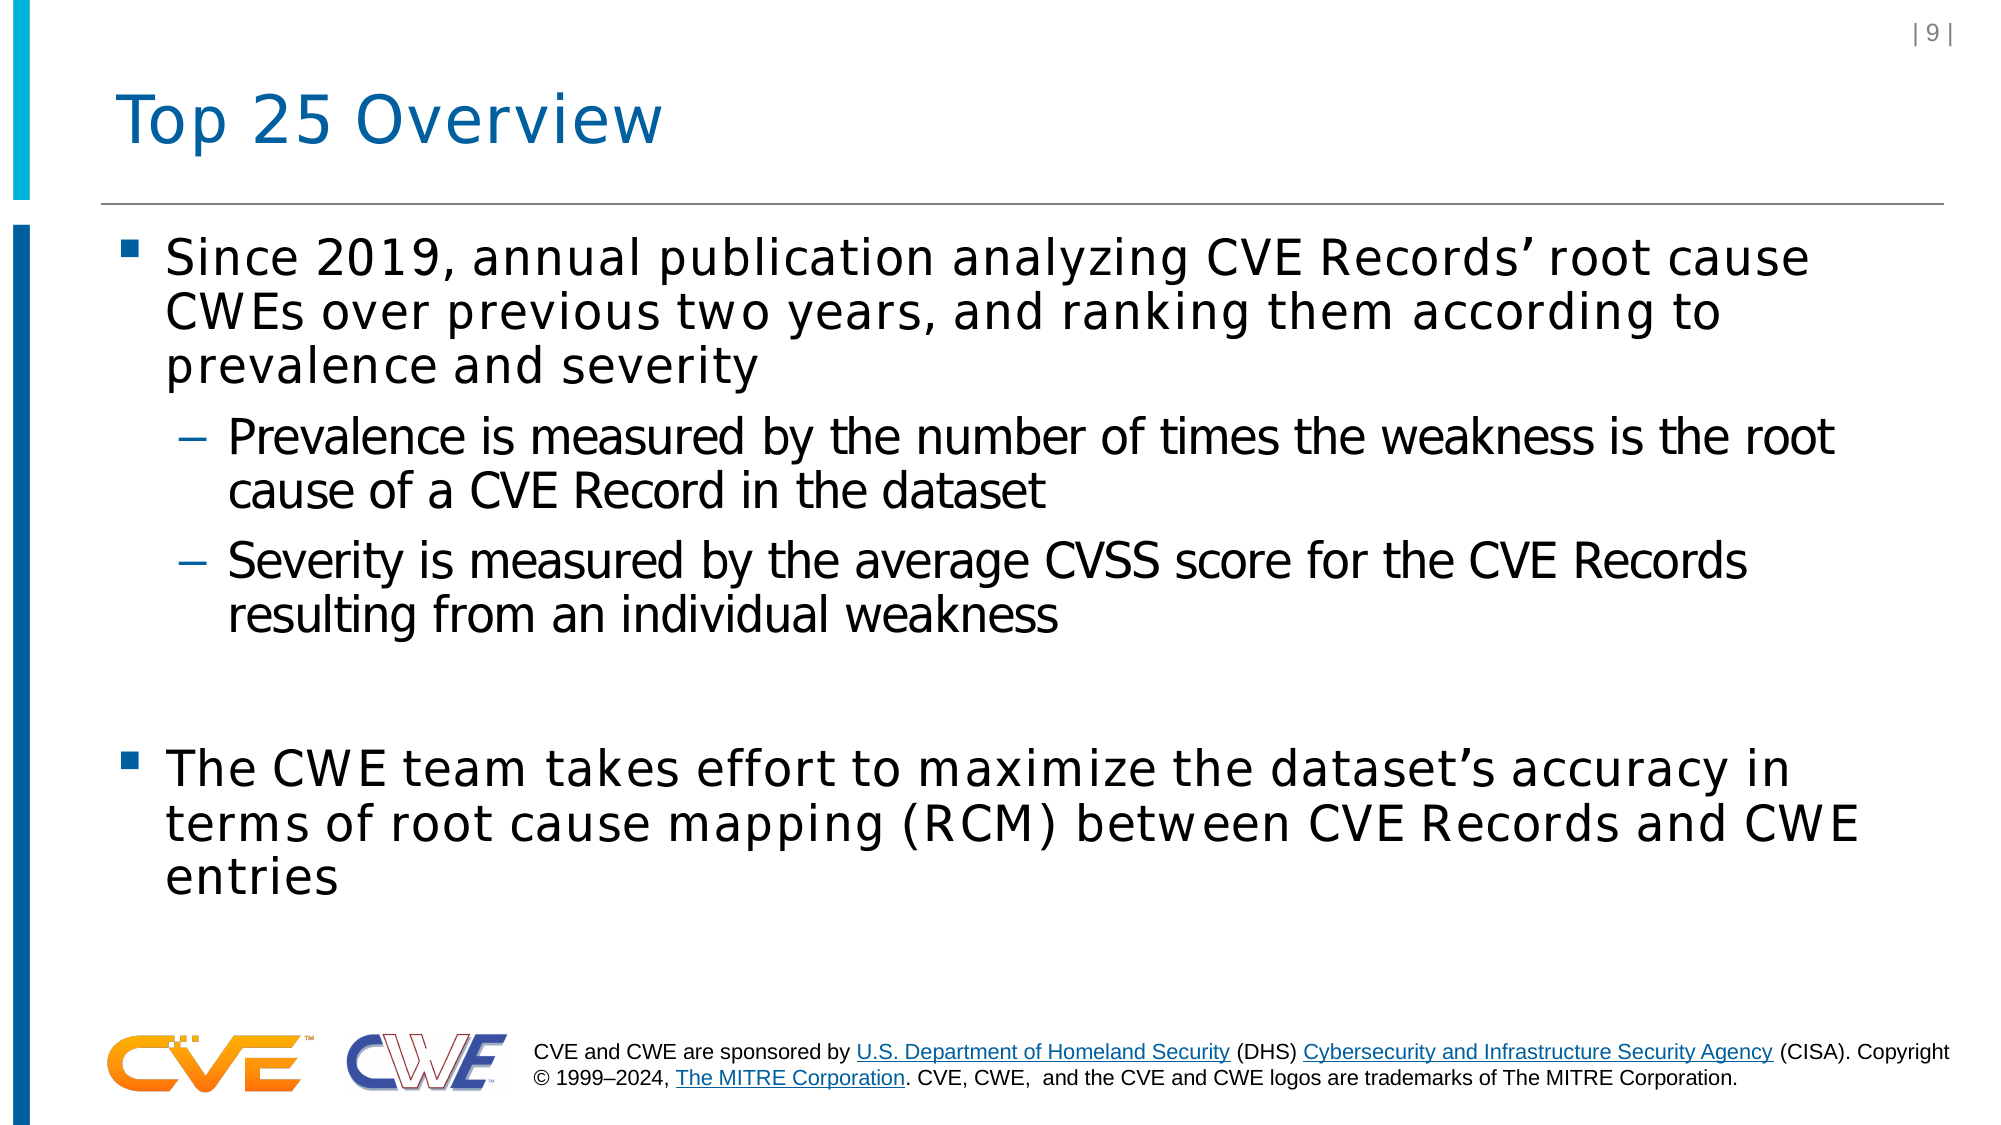

| 9 |
# Top 25 Overview
Since 2019, annual publication analyzing CVE Records’ root cause CWEs over previous two years, and ranking them according to prevalence and severity
Prevalence is measured by the number of times the weakness is the root cause of a CVE Record in the dataset
Severity is measured by the average CVSS score for the CVE Records resulting from an individual weakness

The CWE team takes effort to maximize the dataset’s accuracy in terms of root cause mapping (RCM) between CVE Records and CWE entries